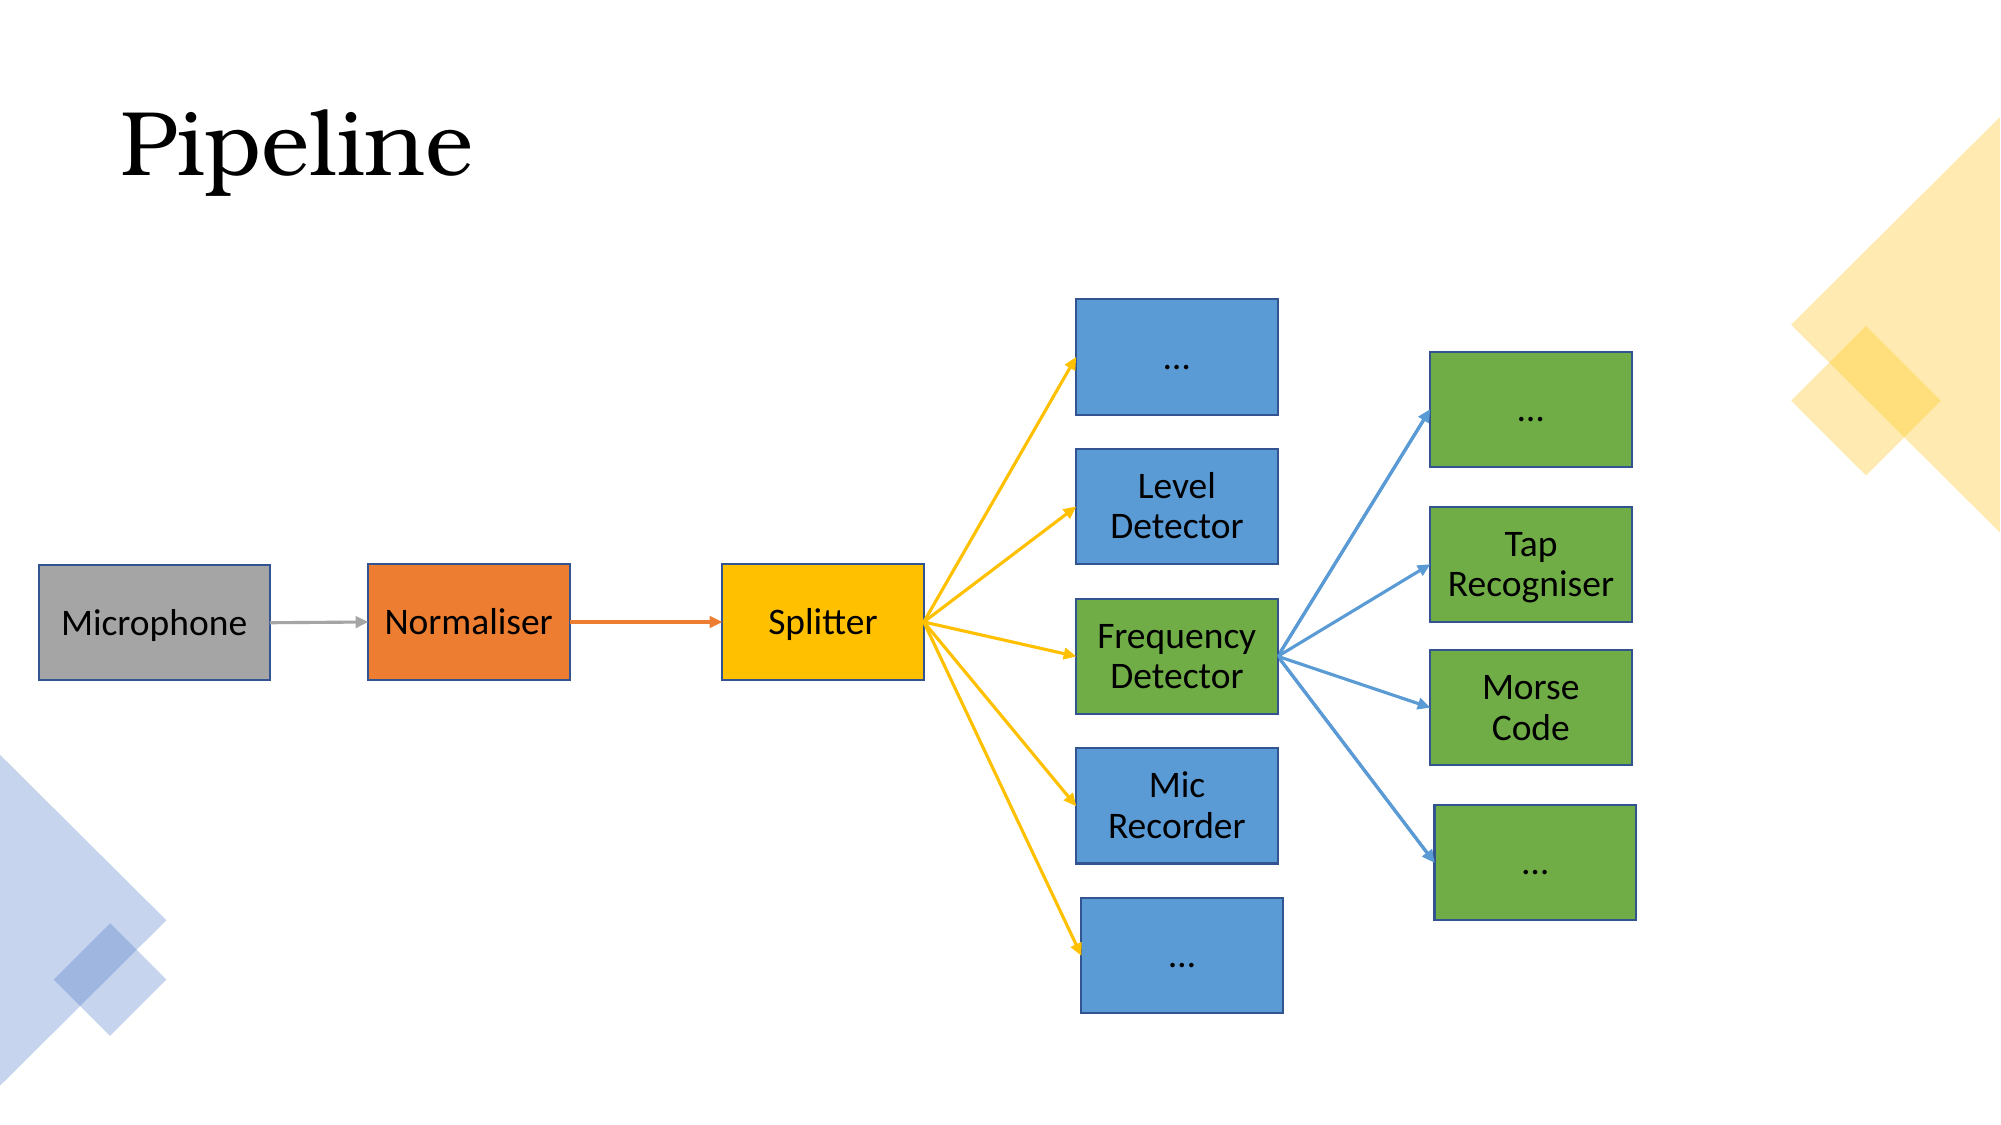

# Pipeline

…
Level Detector
Tap Recogniser
Splitter
Normaliser
Frequency Detector
Morse Code
Mic Recorder
…
Microphone

…
…
…
…